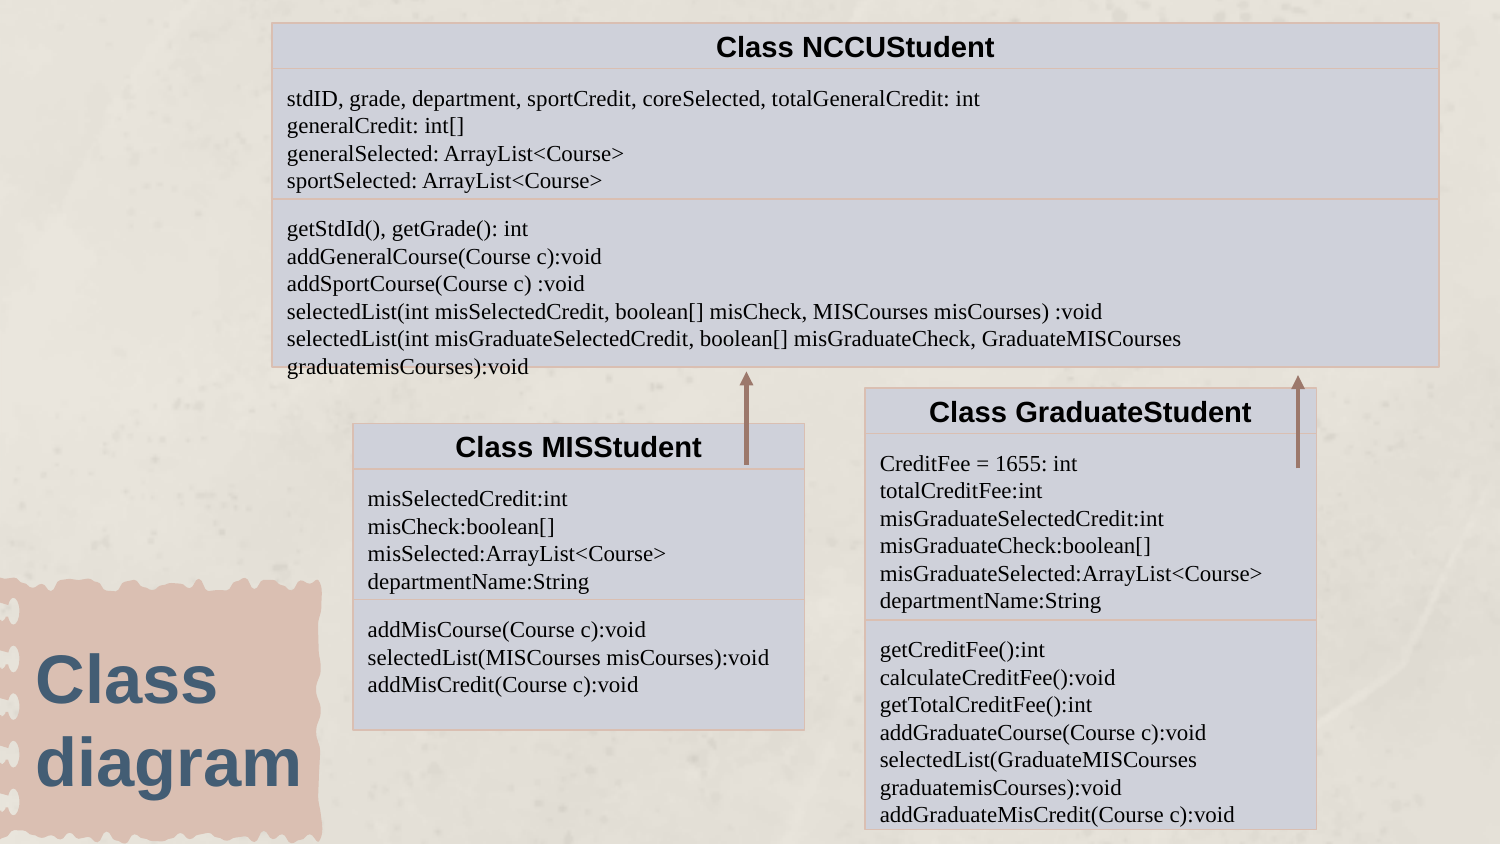

Class NCCUStudent
stdID, grade, department, sportCredit, coreSelected, totalGeneralCredit: int
generalCredit: int[]
generalSelected: ArrayList<Course>
sportSelected: ArrayList<Course>
getStdId(), getGrade(): int
addGeneralCourse(Course c):void
addSportCourse(Course c) :void
selectedList(int misSelectedCredit, boolean[] misCheck, MISCourses misCourses) :void
selectedList(int misGraduateSelectedCredit, boolean[] misGraduateCheck, GraduateMISCourses graduatemisCourses):void
Class GraduateStudent
Class MISStudent
CreditFee = 1655: int
totalCreditFee:int
misGraduateSelectedCredit:int
misGraduateCheck:boolean[]
misGraduateSelected:ArrayList<Course>
departmentName:String

misSelectedCredit:int
misCheck:boolean[]
misSelected:ArrayList<Course>
departmentName:String

addMisCourse(Course c):void
selectedList(MISCourses misCourses):void
addMisCredit(Course c):void
Class
diagram
getCreditFee():int
calculateCreditFee():void
getTotalCreditFee():int
addGraduateCourse(Course c):void
selectedList(GraduateMISCourses graduatemisCourses):void
addGraduateMisCredit(Course c):void